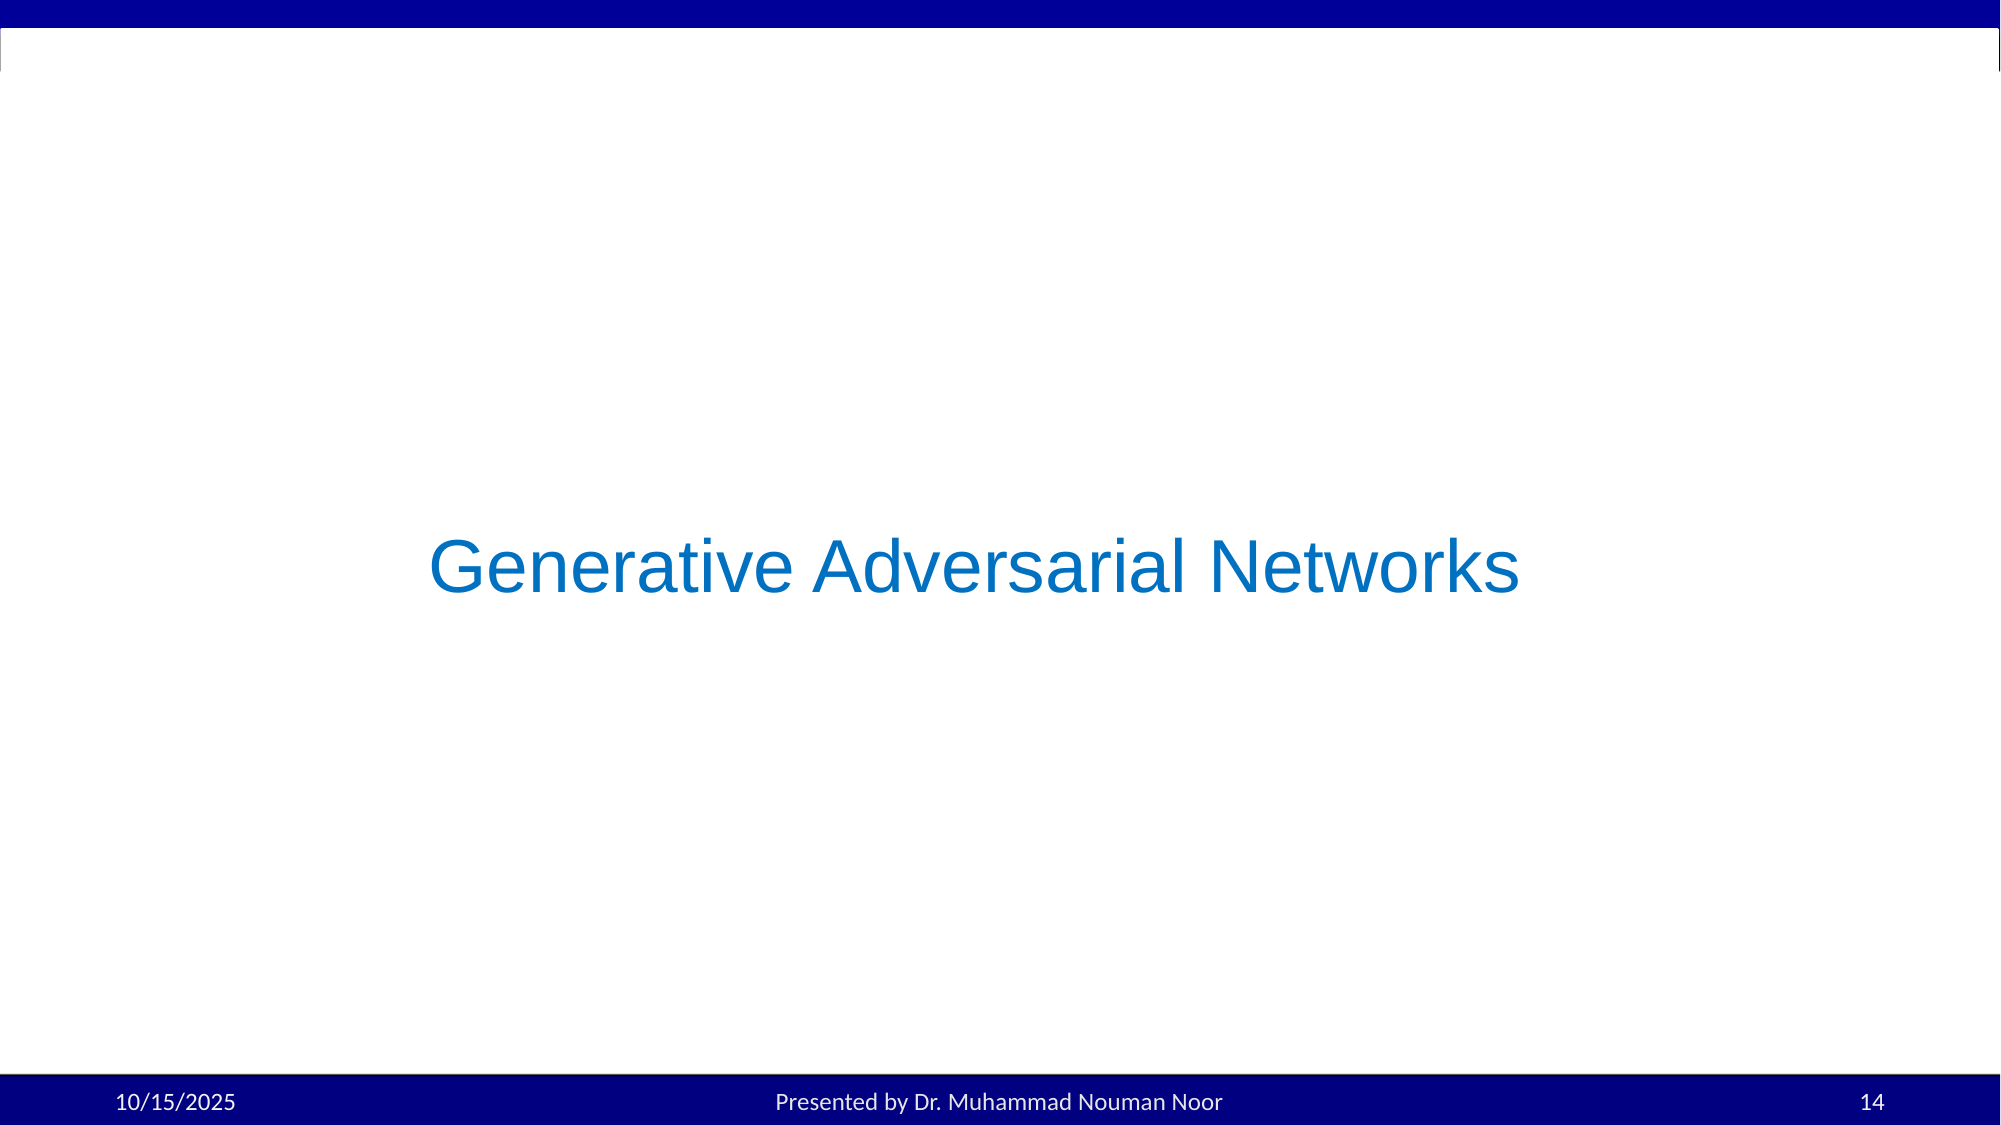

# Generative Adversarial Networks
10/15/2025
Presented by Dr. Muhammad Nouman Noor
14